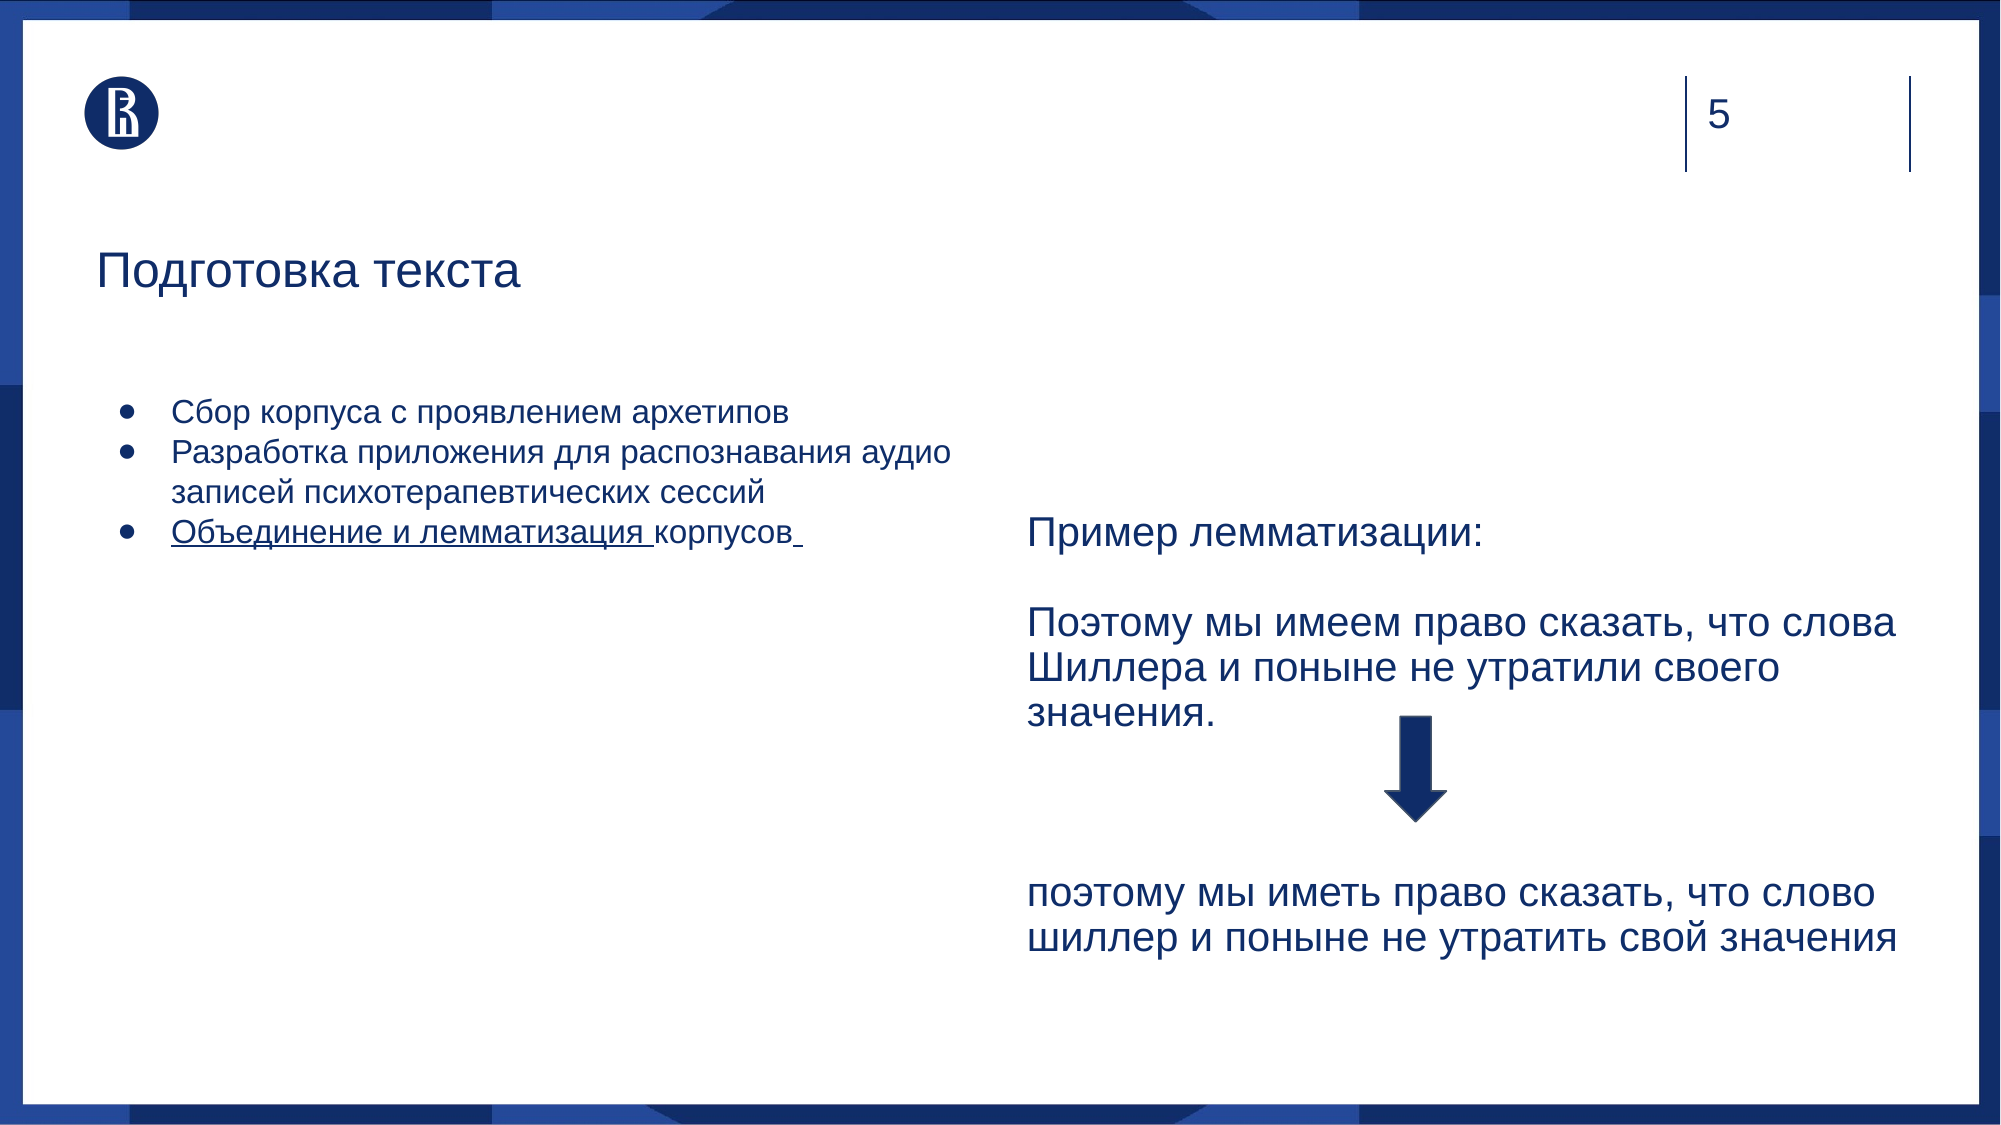

# Подготовка текста
Сбор корпуса с проявлением архетипов
Разработка приложения для распознавания аудио записей психотерапевтических сессий
Объединение и лемматизация корпусов
Пример лемматизации:

Поэтому мы имеем право сказать, что слова Шиллера и поныне не утратили своего значения.

поэтому мы иметь право сказать, что слово шиллер и поныне не утратить свой значения